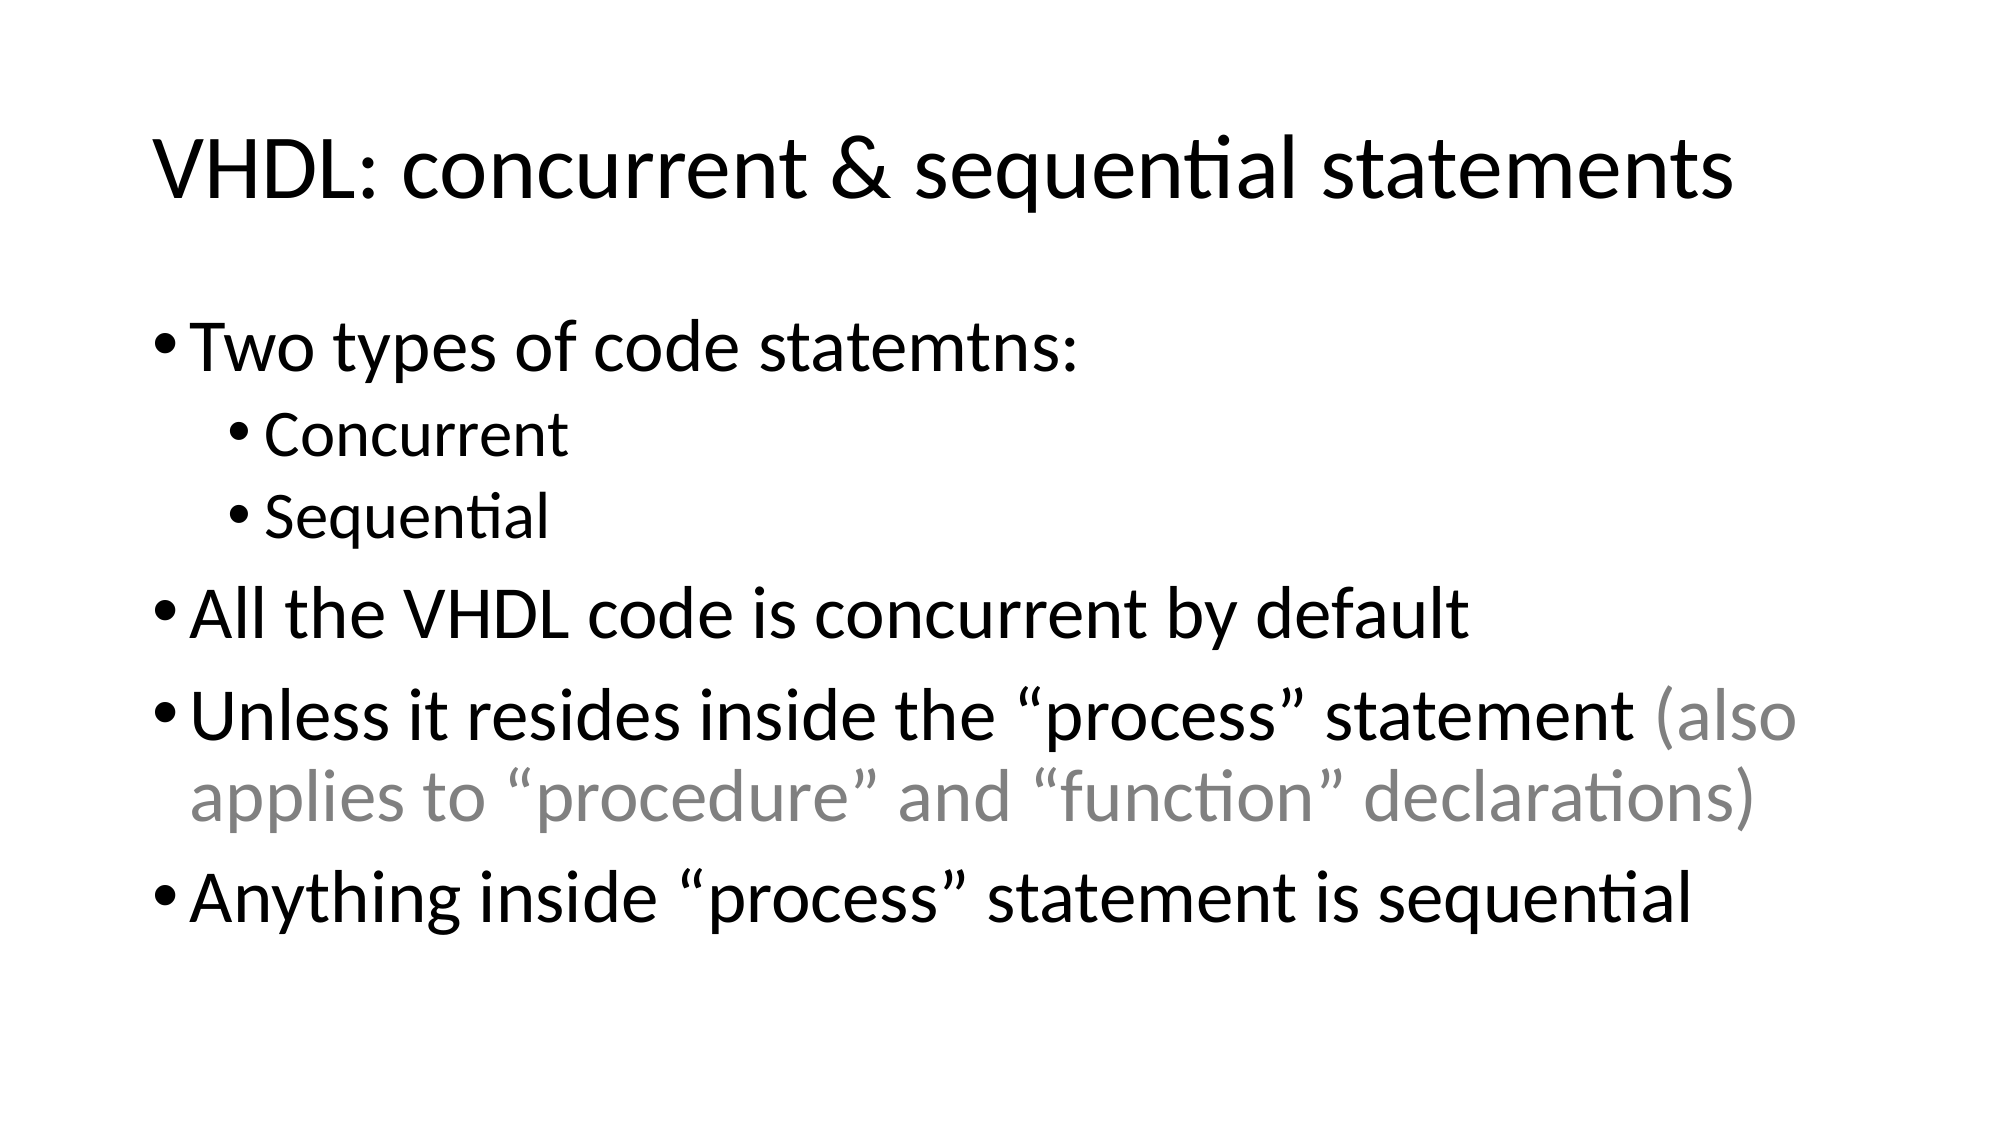

# VHDL: concurrent & sequential statements
Two types of code statemtns:
Concurrent
Sequential
All the VHDL code is concurrent by default
Unless it resides inside the “process” statement (also applies to “procedure” and “function” declarations)
Anything inside “process” statement is sequential